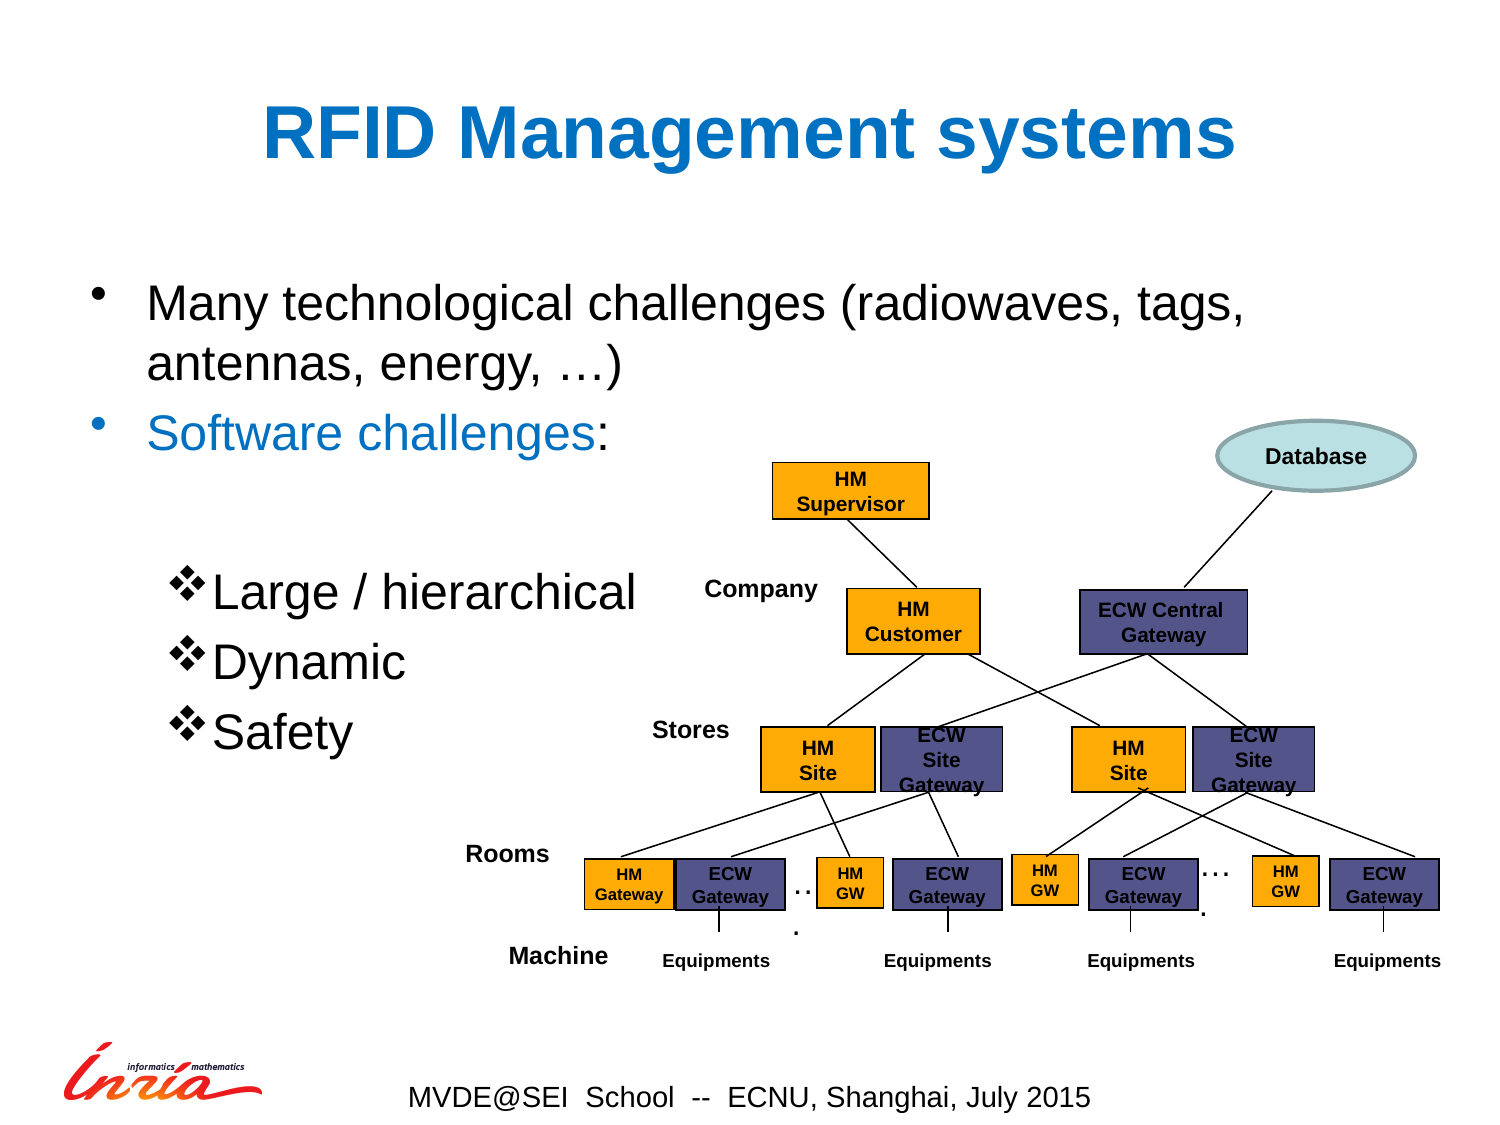

# RFID Management systems
Many technological challenges (radiowaves, tags, antennas, energy, …)
Software challenges:

Large / hierarchical
Dynamic
Safety
Database
HM
Supervisor
HM
Customer
HM
Site
HM
Site

HM
GW
HM
GW
HM
GW
HM
Gateway
Company
ECW Central
Gateway
Stores
ECW Site Gateway
ECW Site Gateway
Rooms
….
….
ECW
Gateway
ECW
Gateway
ECW
Gateway
ECW
Gateway
Machine
Equipments
Equipments
Equipments
Equipments
MVDE@SEI  School  --  ECNU, Shanghai, July 2015